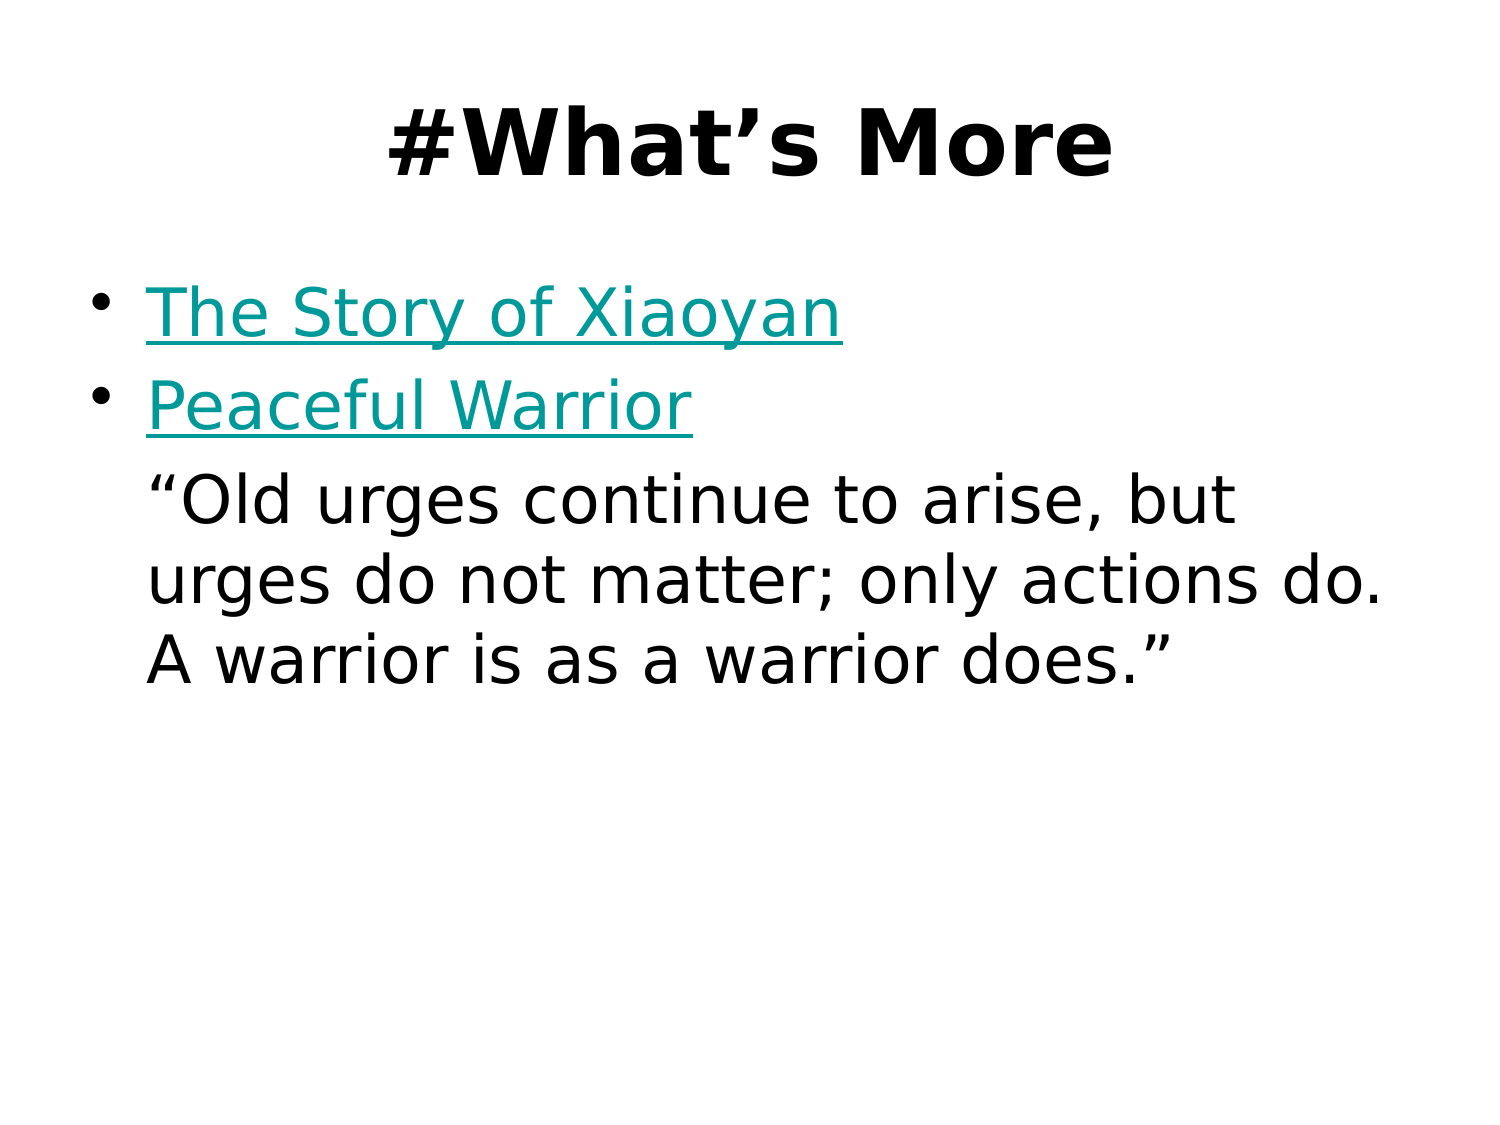

# #What’s More
The Story of Xiaoyan
Peaceful Warrior
	“Old urges continue to arise, but urges do not matter; only actions do. A warrior is as a warrior does.”